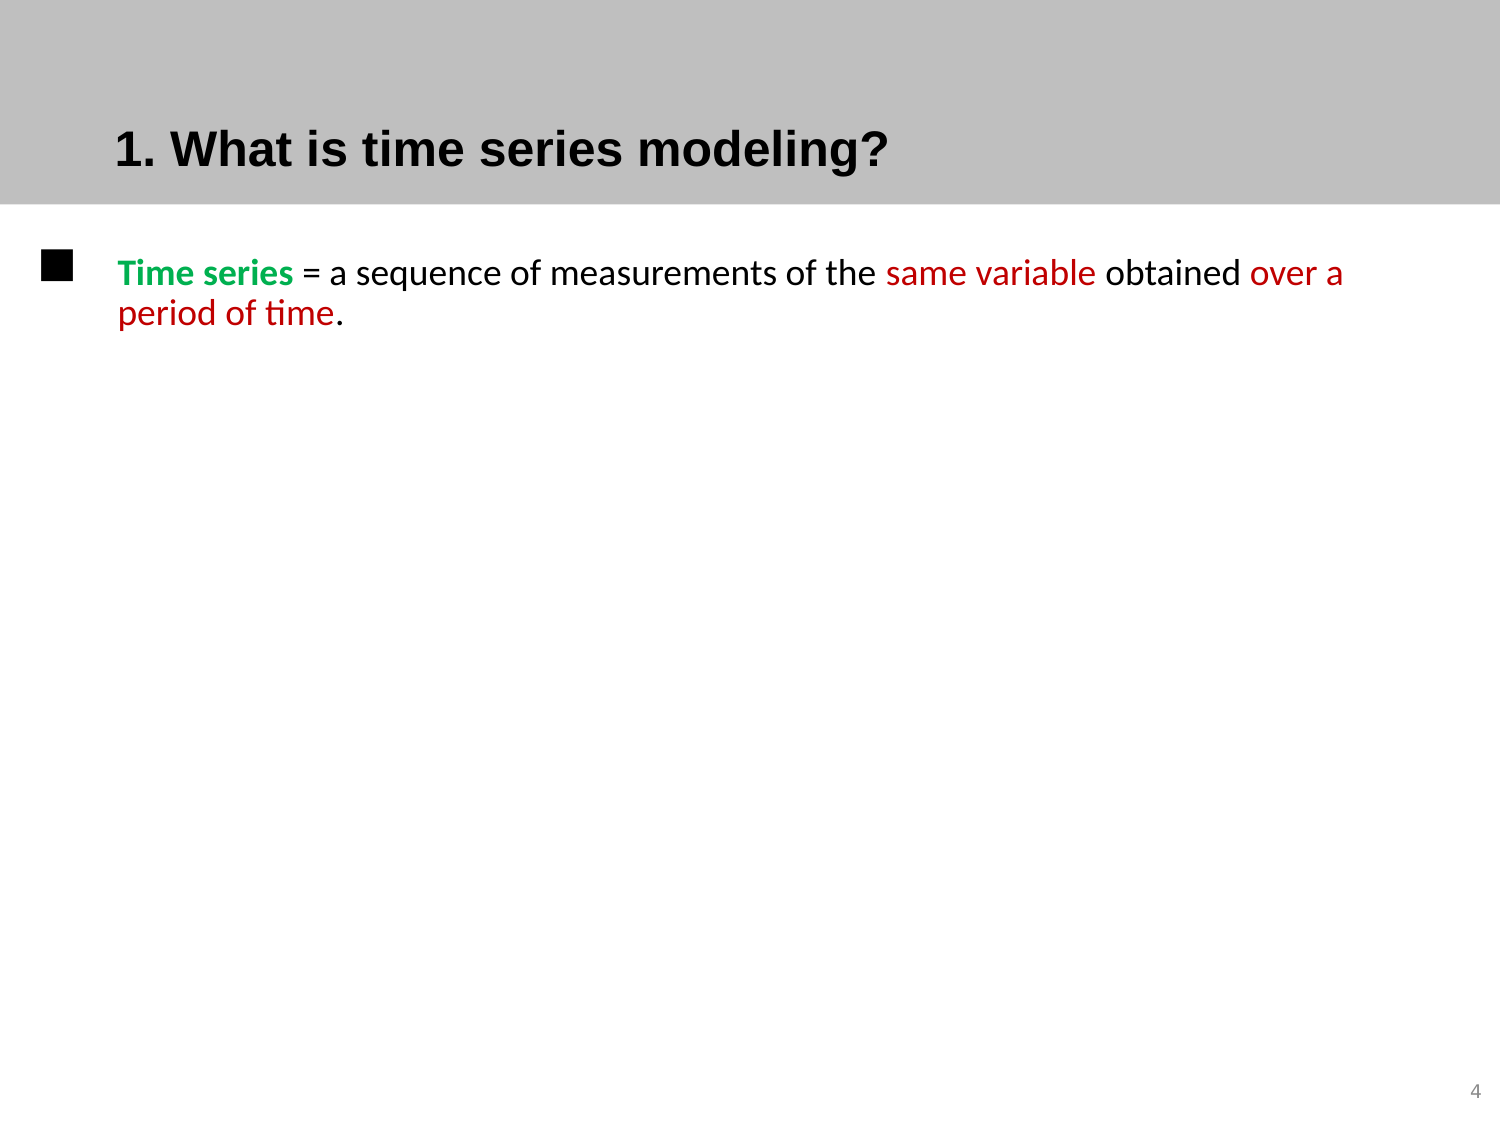

# 1. What is time series modeling?
Time series = a sequence of measurements of the same variable obtained over a period of time.

4